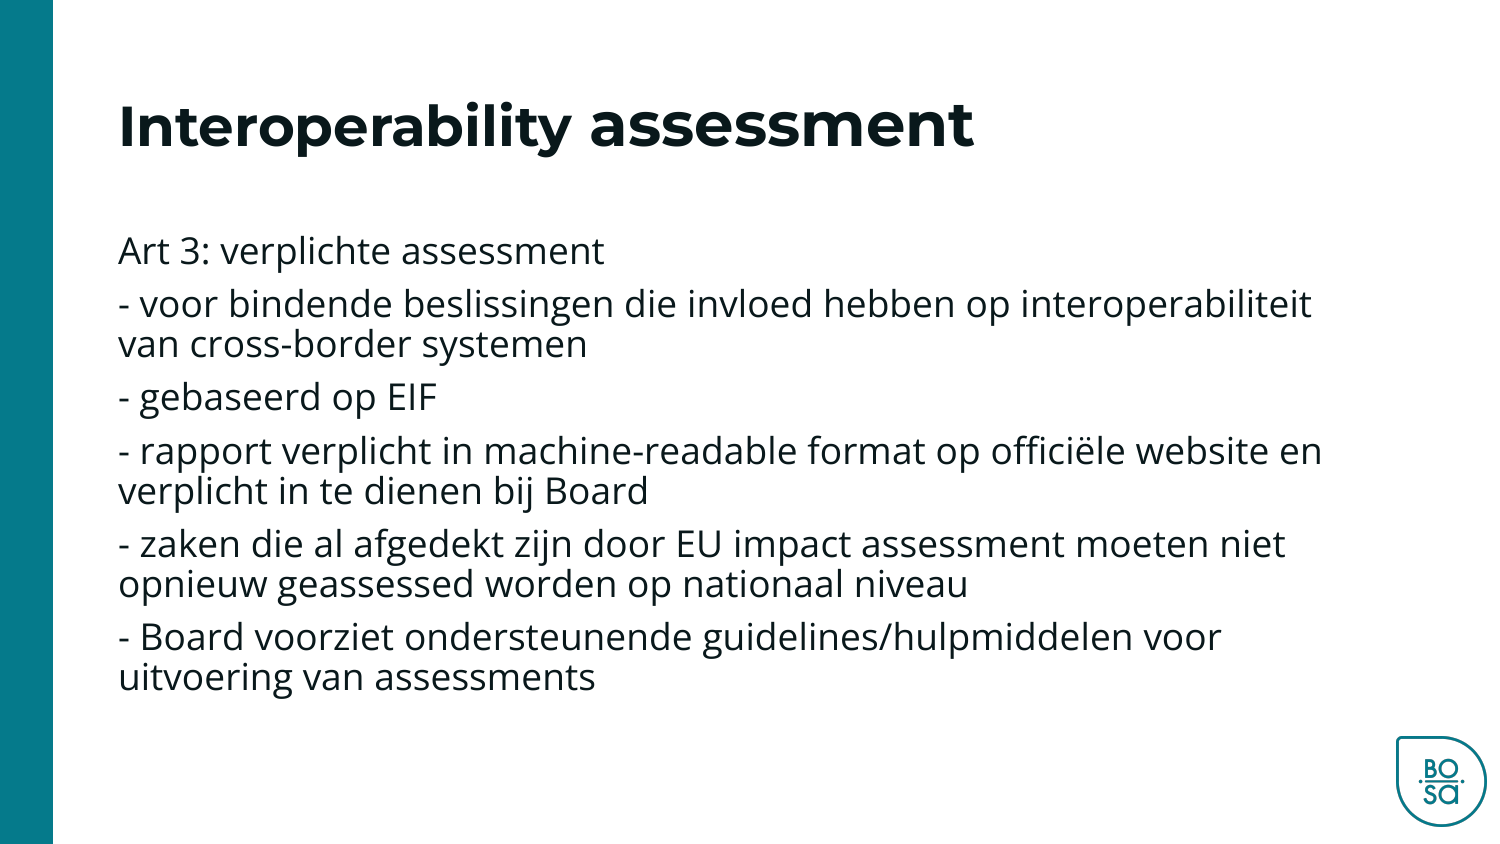

# Interoperability assessment
Art 3: verplichte assessment
- voor bindende beslissingen die invloed hebben op interoperabiliteit van cross-border systemen
- gebaseerd op EIF
- rapport verplicht in machine-readable format op officiële website en verplicht in te dienen bij Board
- zaken die al afgedekt zijn door EU impact assessment moeten niet opnieuw geassessed worden op nationaal niveau
- Board voorziet ondersteunende guidelines/hulpmiddelen voor uitvoering van assessments